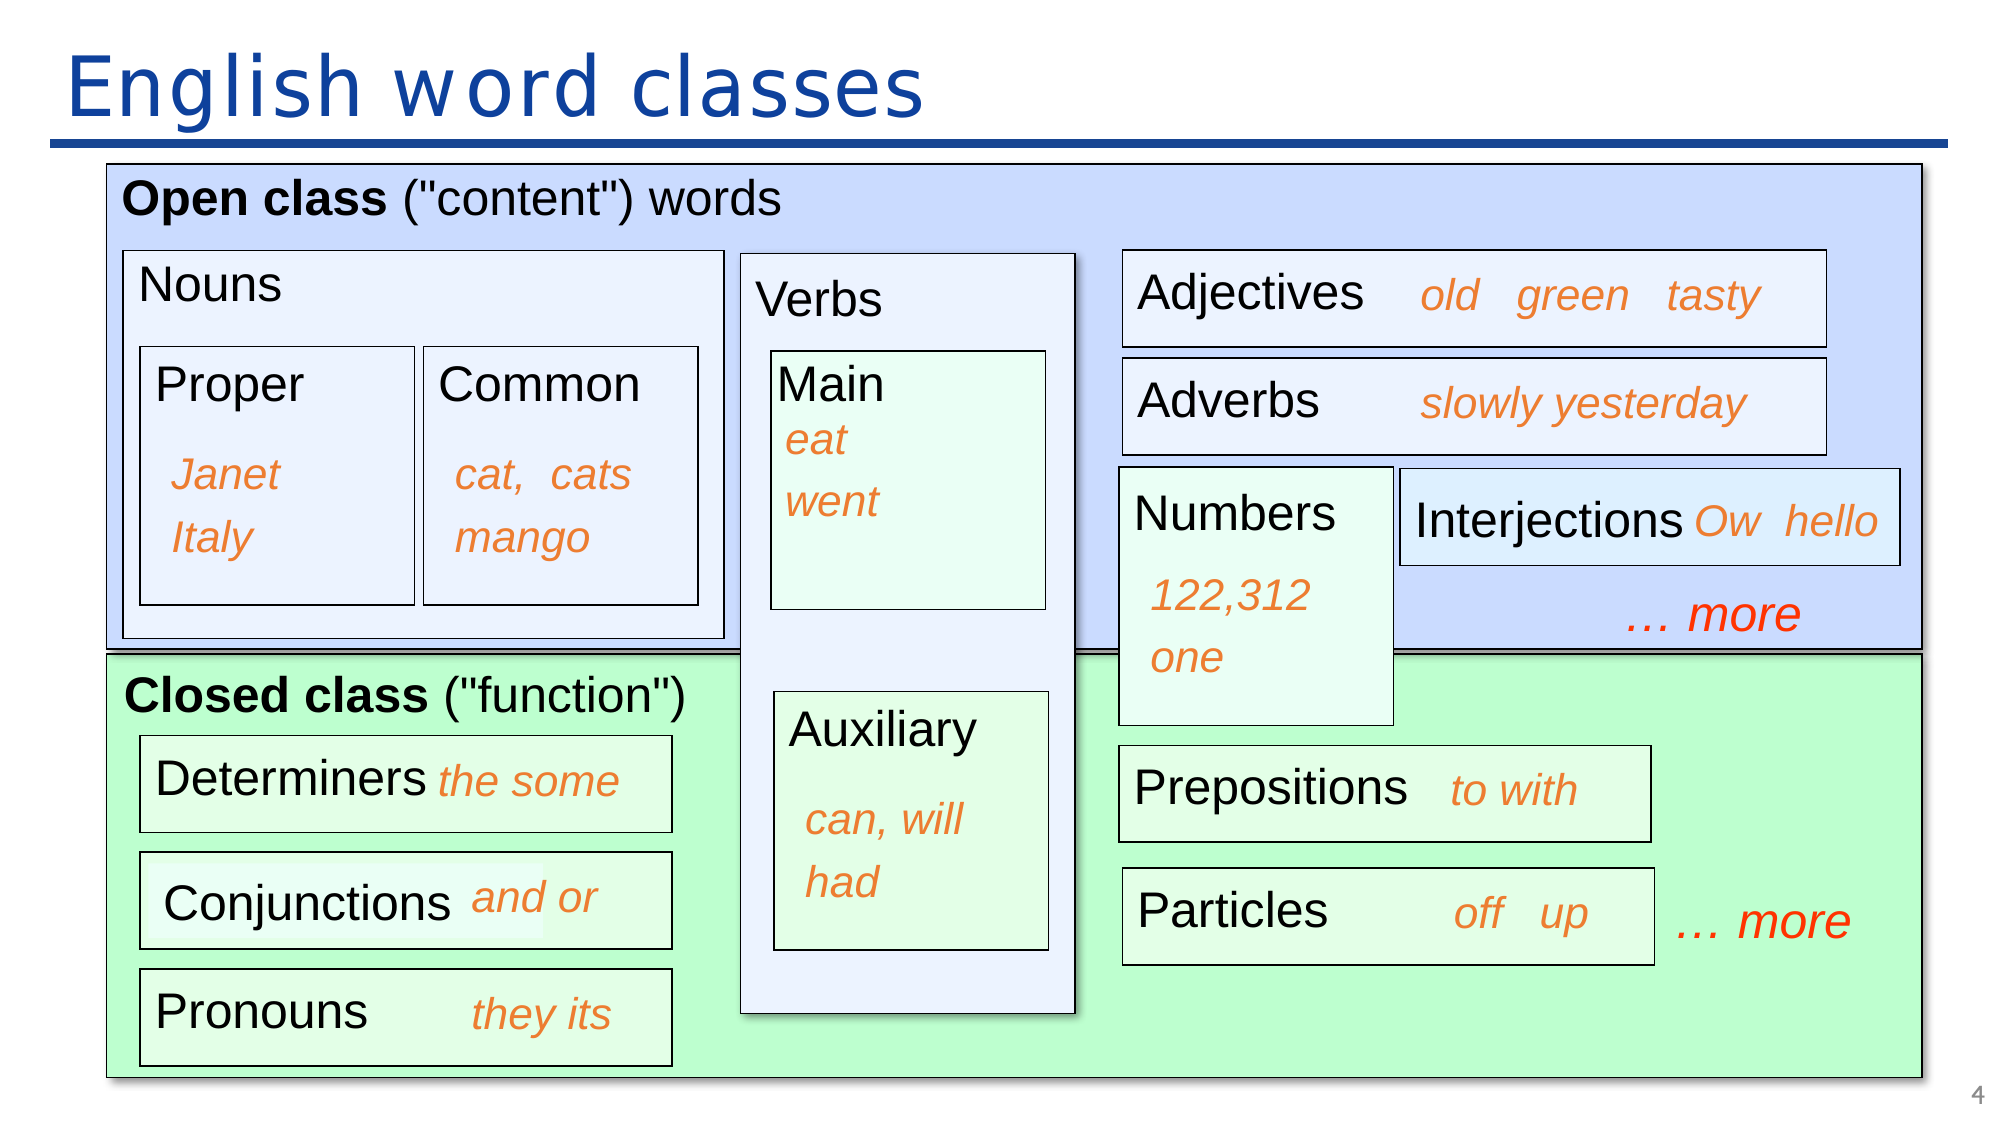

# English word classes
Open class ("content") words

Nouns

Adjectives

old   green   tasty
Verbs
Proper
Common
Main

Adverbs
slowly yesterday
eat
went
Janet
Italy
cat,  cats
mango

Interjections
Numbers
Ow  hello
122,312
one
… more

Closed class ("function")
Auxiliary

Determiners
the some

Prepositions
to with
can, will
had

and or
Conjunctions

Particles
off   up
… more

Pronouns
they its
4